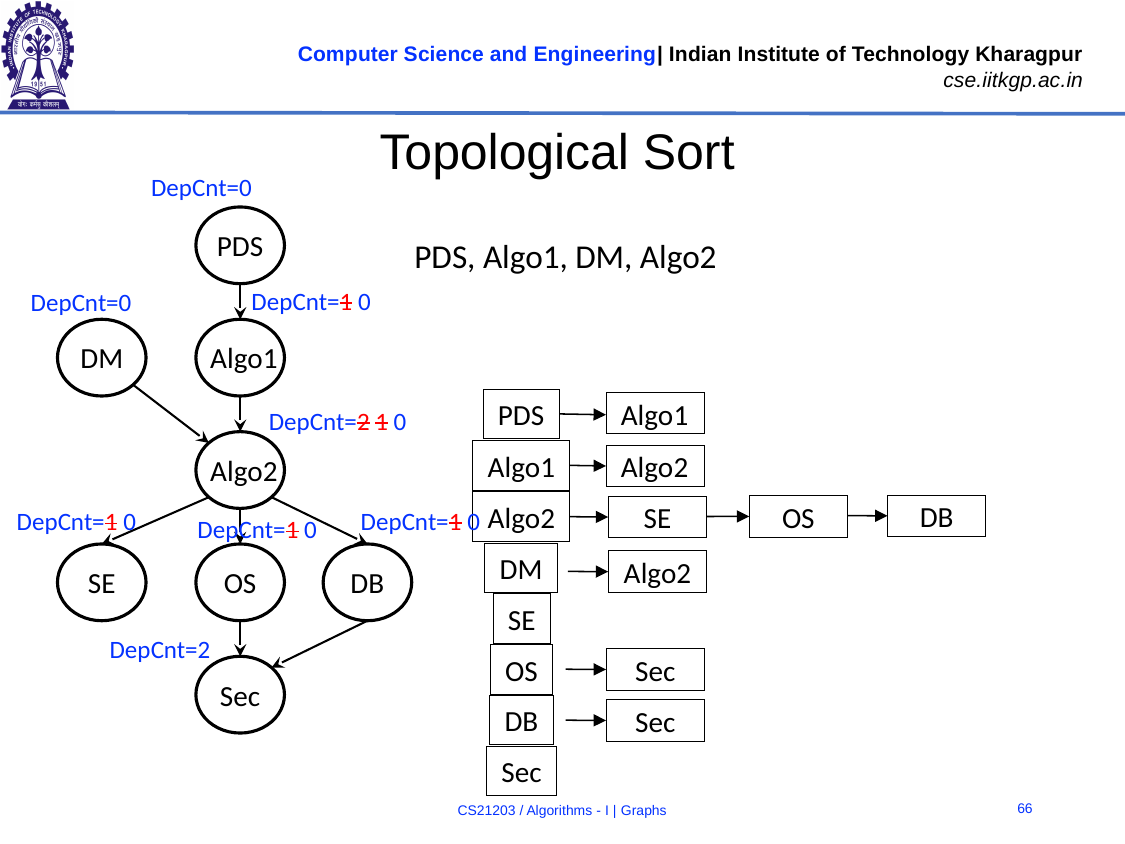

# Topological Sort
DepCnt=0

PDS

DM

Algo1

Algo2

SE

OS

DB

Sec
PDS, Algo1, DM, Algo2
DepCnt=1 0
DepCnt=0
PDS
Algo1
Algo1
Algo2
Algo2
DB
OS
SE
DM
Algo2
SE
OS
Sec
DB
Sec
Sec
DepCnt=2 1 0
DepCnt=1 0
DepCnt=1 0
DepCnt=1 0
DepCnt=2
66
CS21203 / Algorithms - I | Graphs